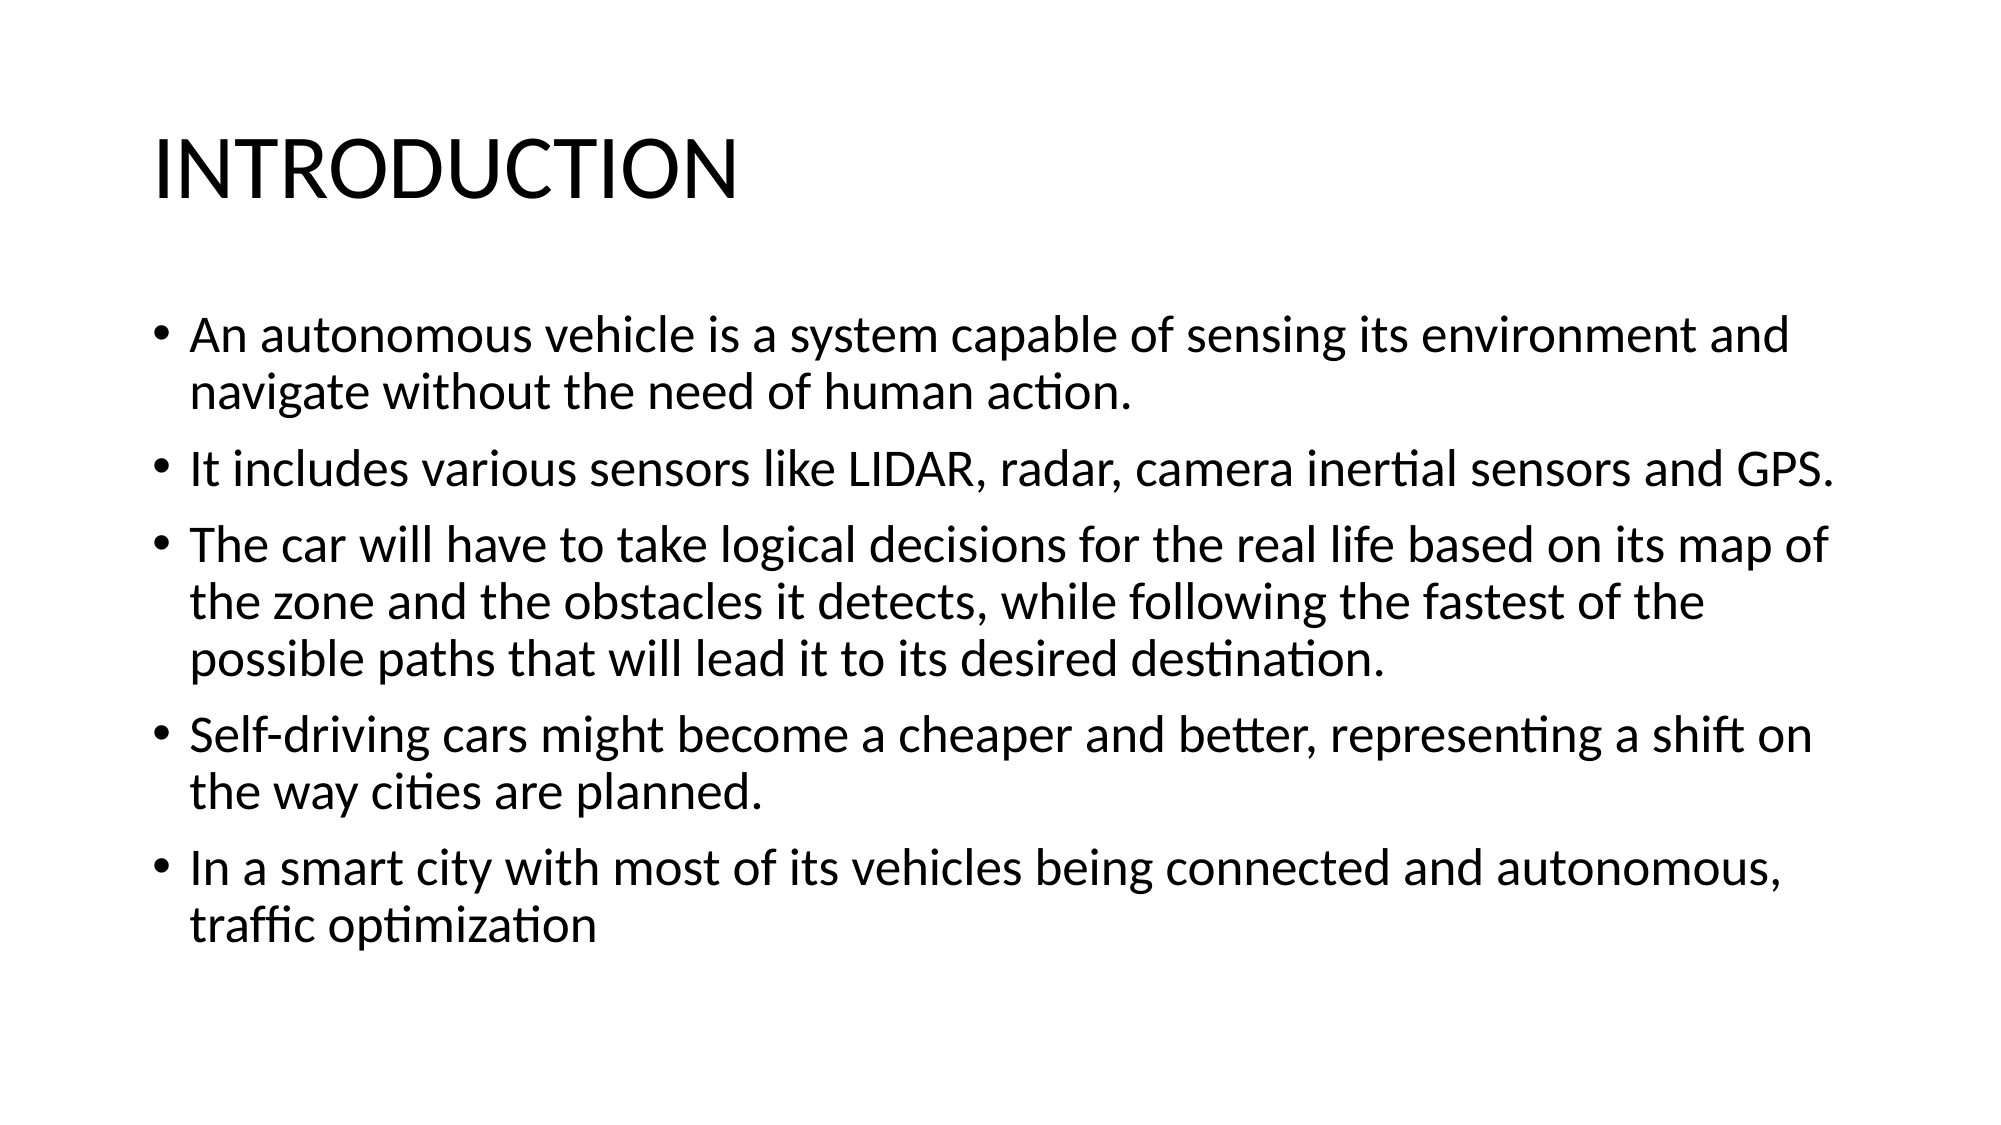

# INTRODUCTION
An autonomous vehicle is a system capable of sensing its environment and navigate without the need of human action.
It includes various sensors like LIDAR, radar, camera inertial sensors and GPS.
The car will have to take logical decisions for the real life based on its map of the zone and the obstacles it detects, while following the fastest of the possible paths that will lead it to its desired destination.
Self-driving cars might become a cheaper and better, representing a shift on the way cities are planned.
In a smart city with most of its vehicles being connected and autonomous, trafﬁc optimization